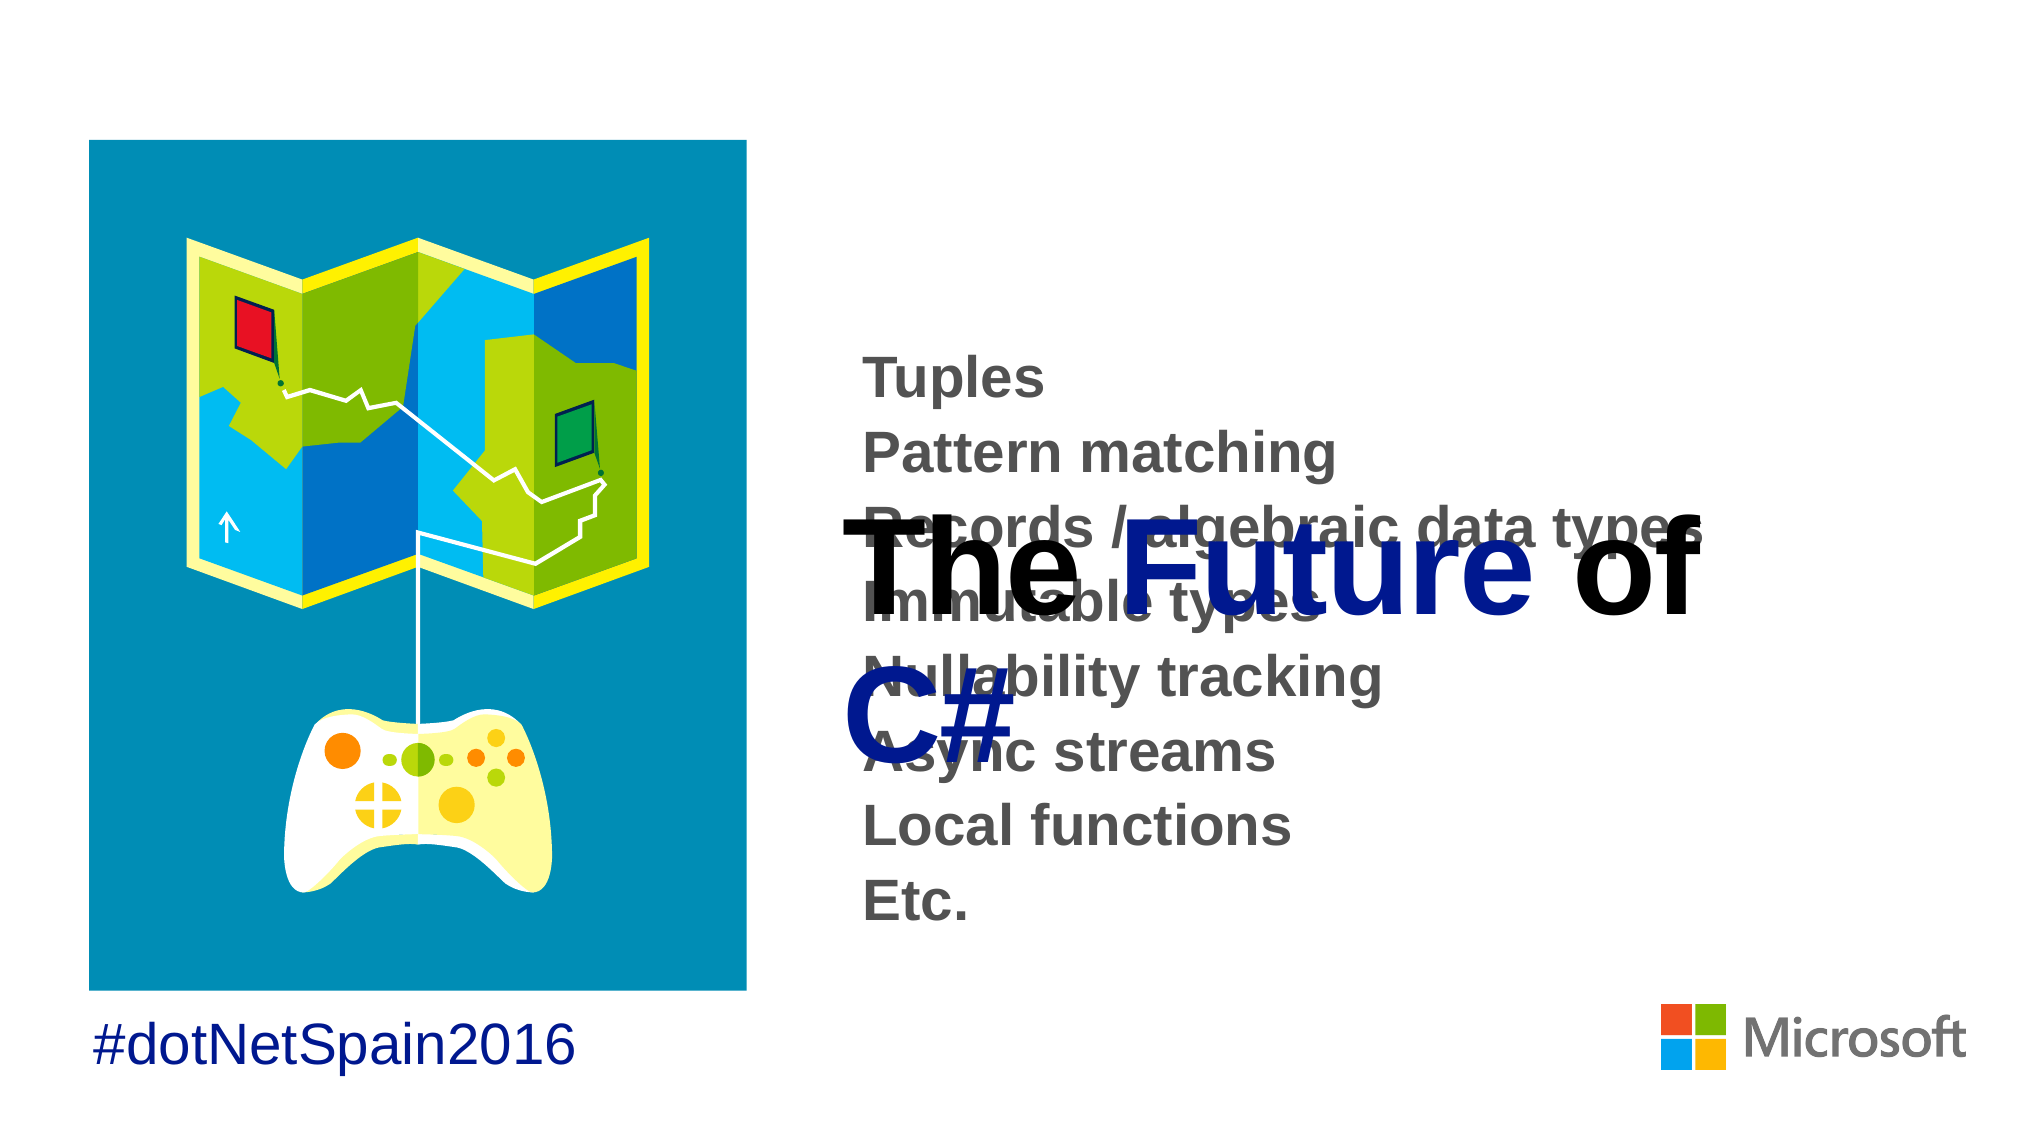

Tuples
Pattern matching
Records / algebraic data types
Immutable types
Nullability tracking
Async streams
Local functions
Etc.

# The Future of C#
#dotNetSpain2016